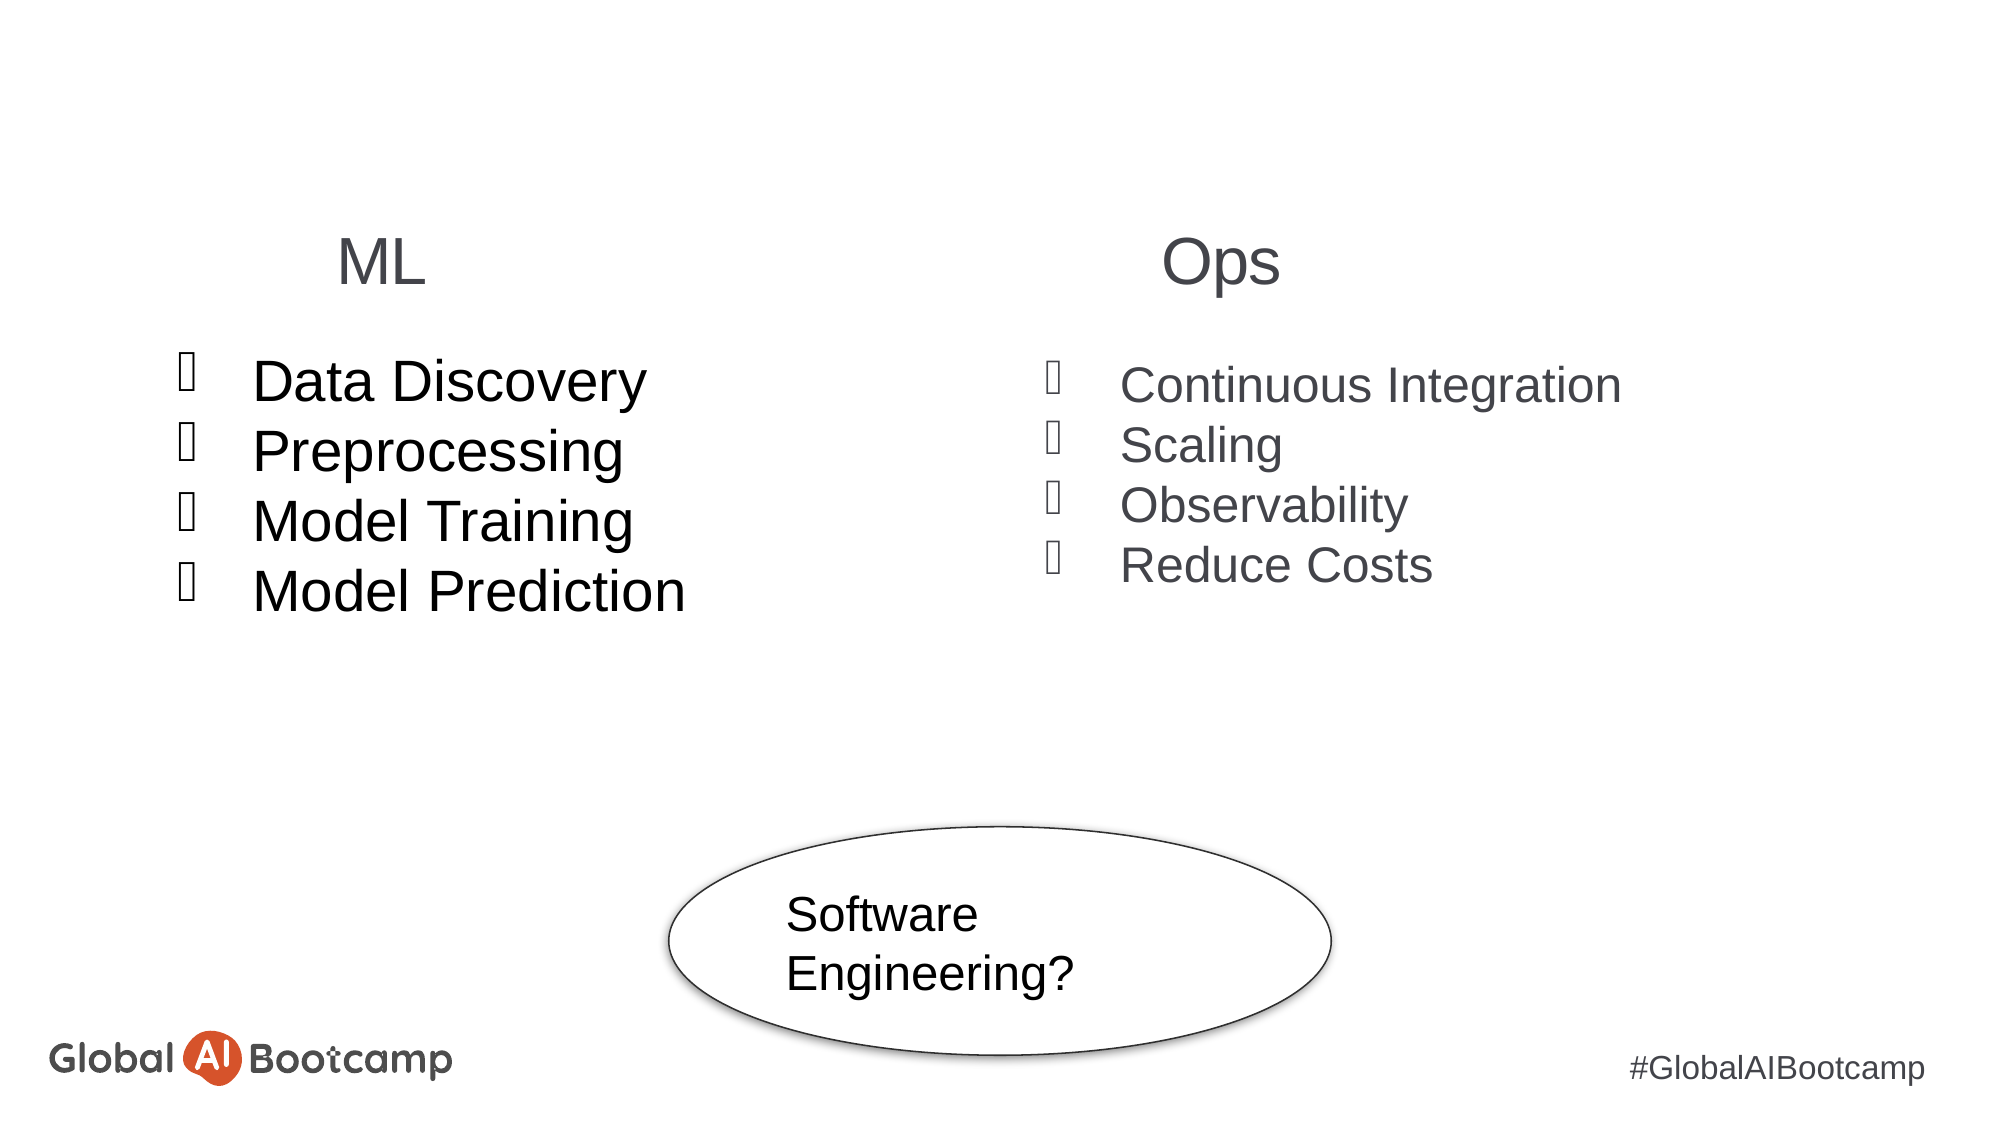

ML
Ops
Data Discovery
Preprocessing
Model Training
Model Prediction
Continuous Integration
Scaling
Observability
Reduce Costs
Software Engineering?